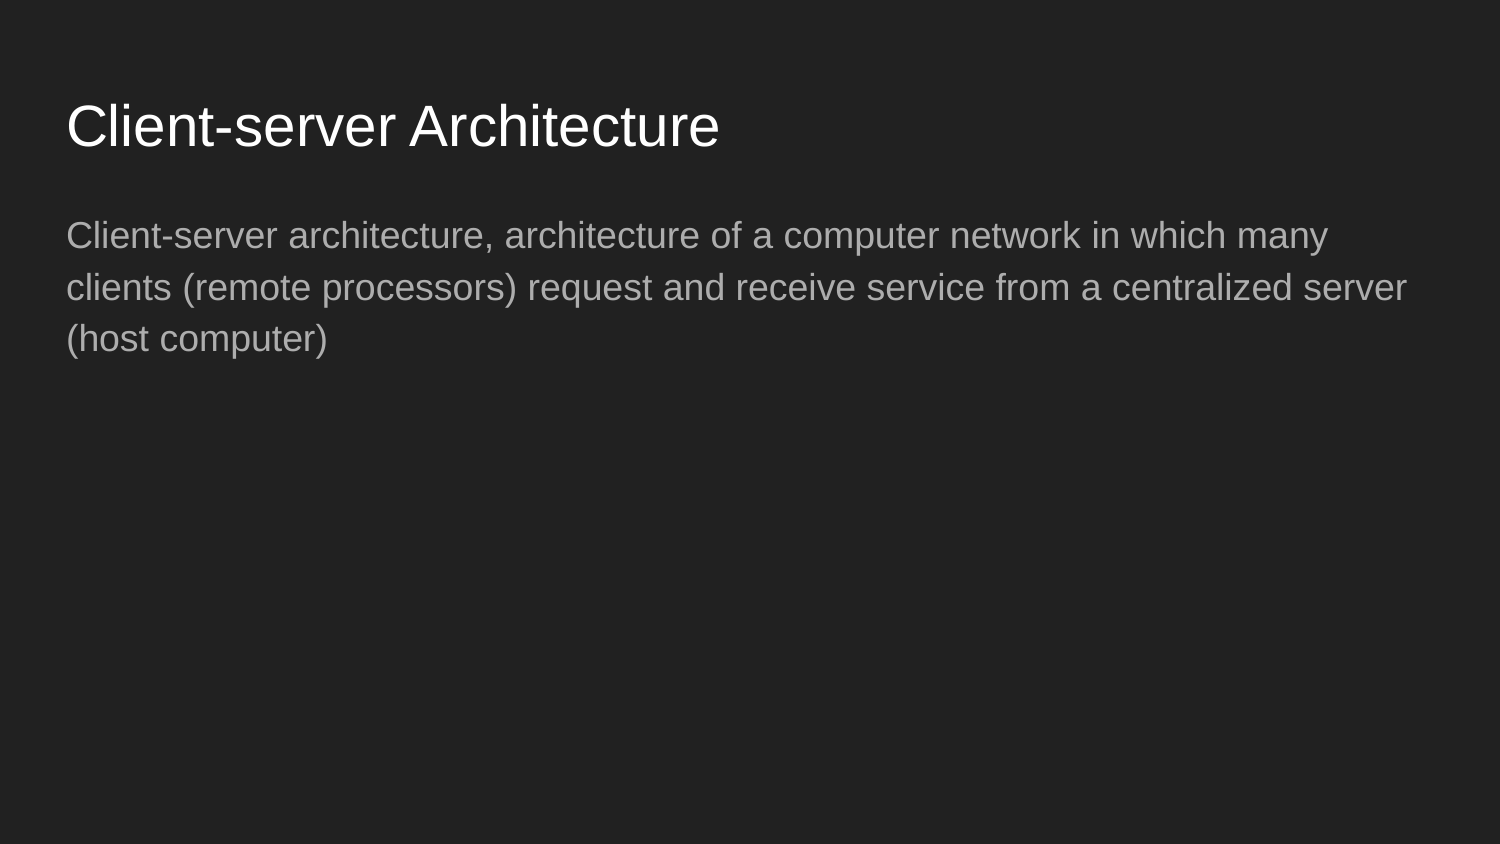

# Client-server Architecture
Client-server architecture, architecture of a computer network in which many clients (remote processors) request and receive service from a centralized server (host computer)